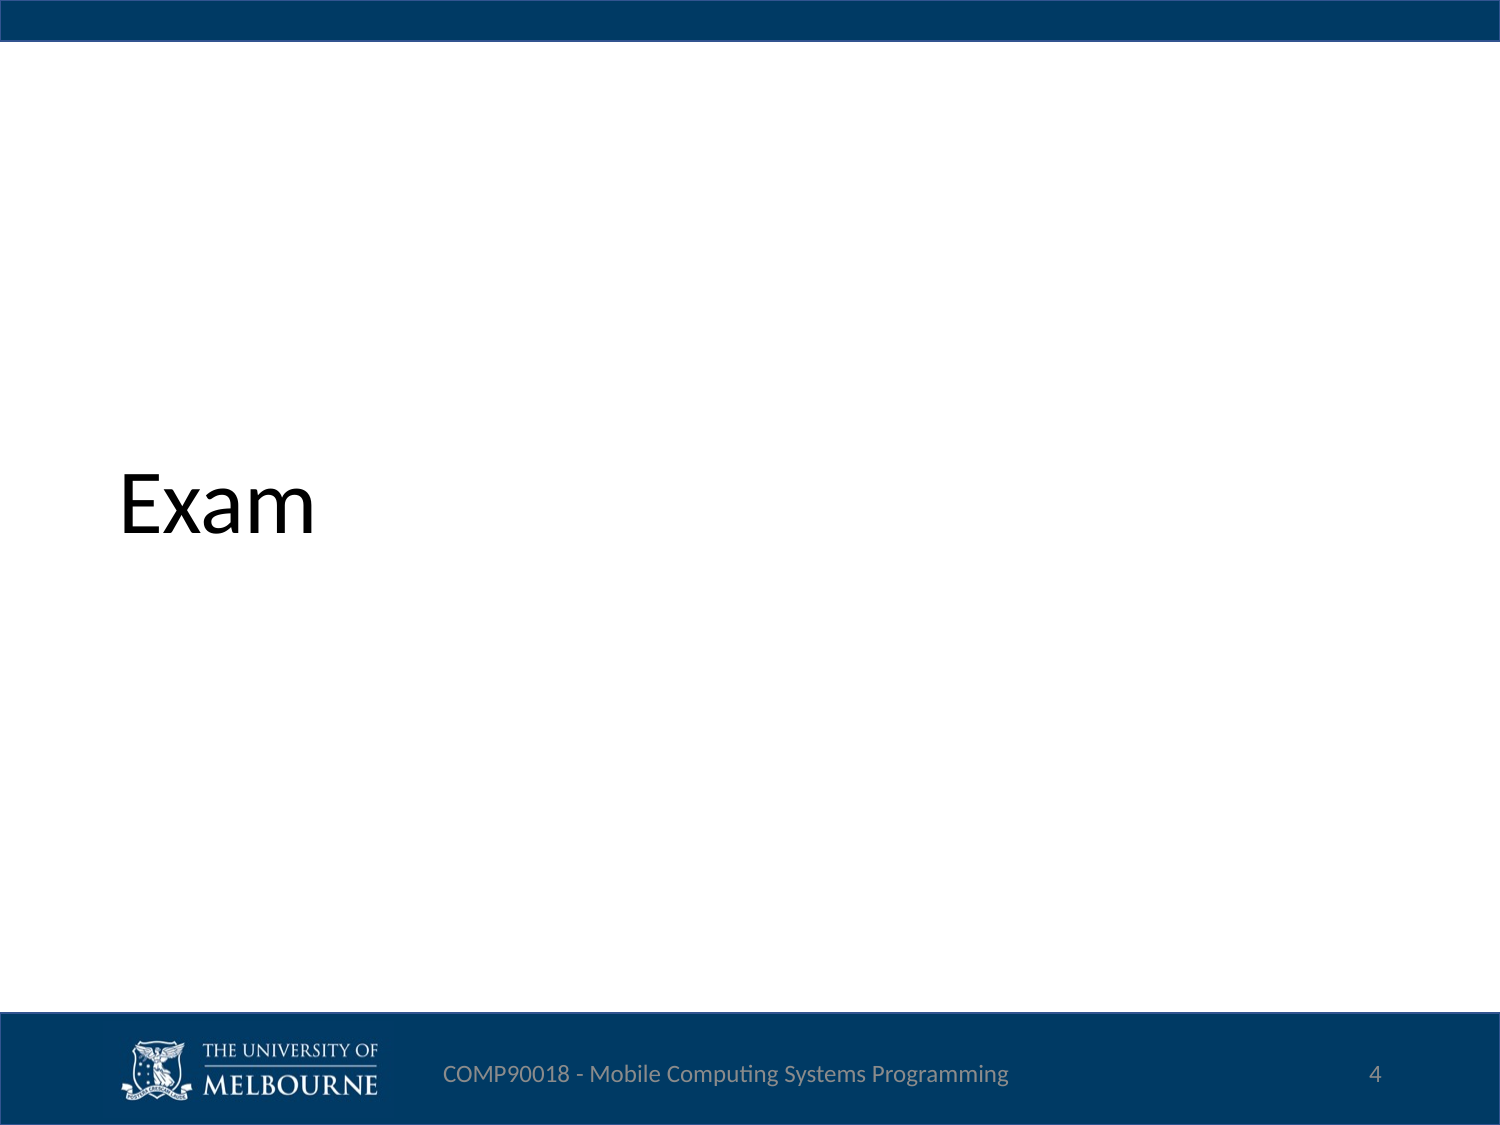

# Exam
COMP90018 - Mobile Computing Systems Programming
4